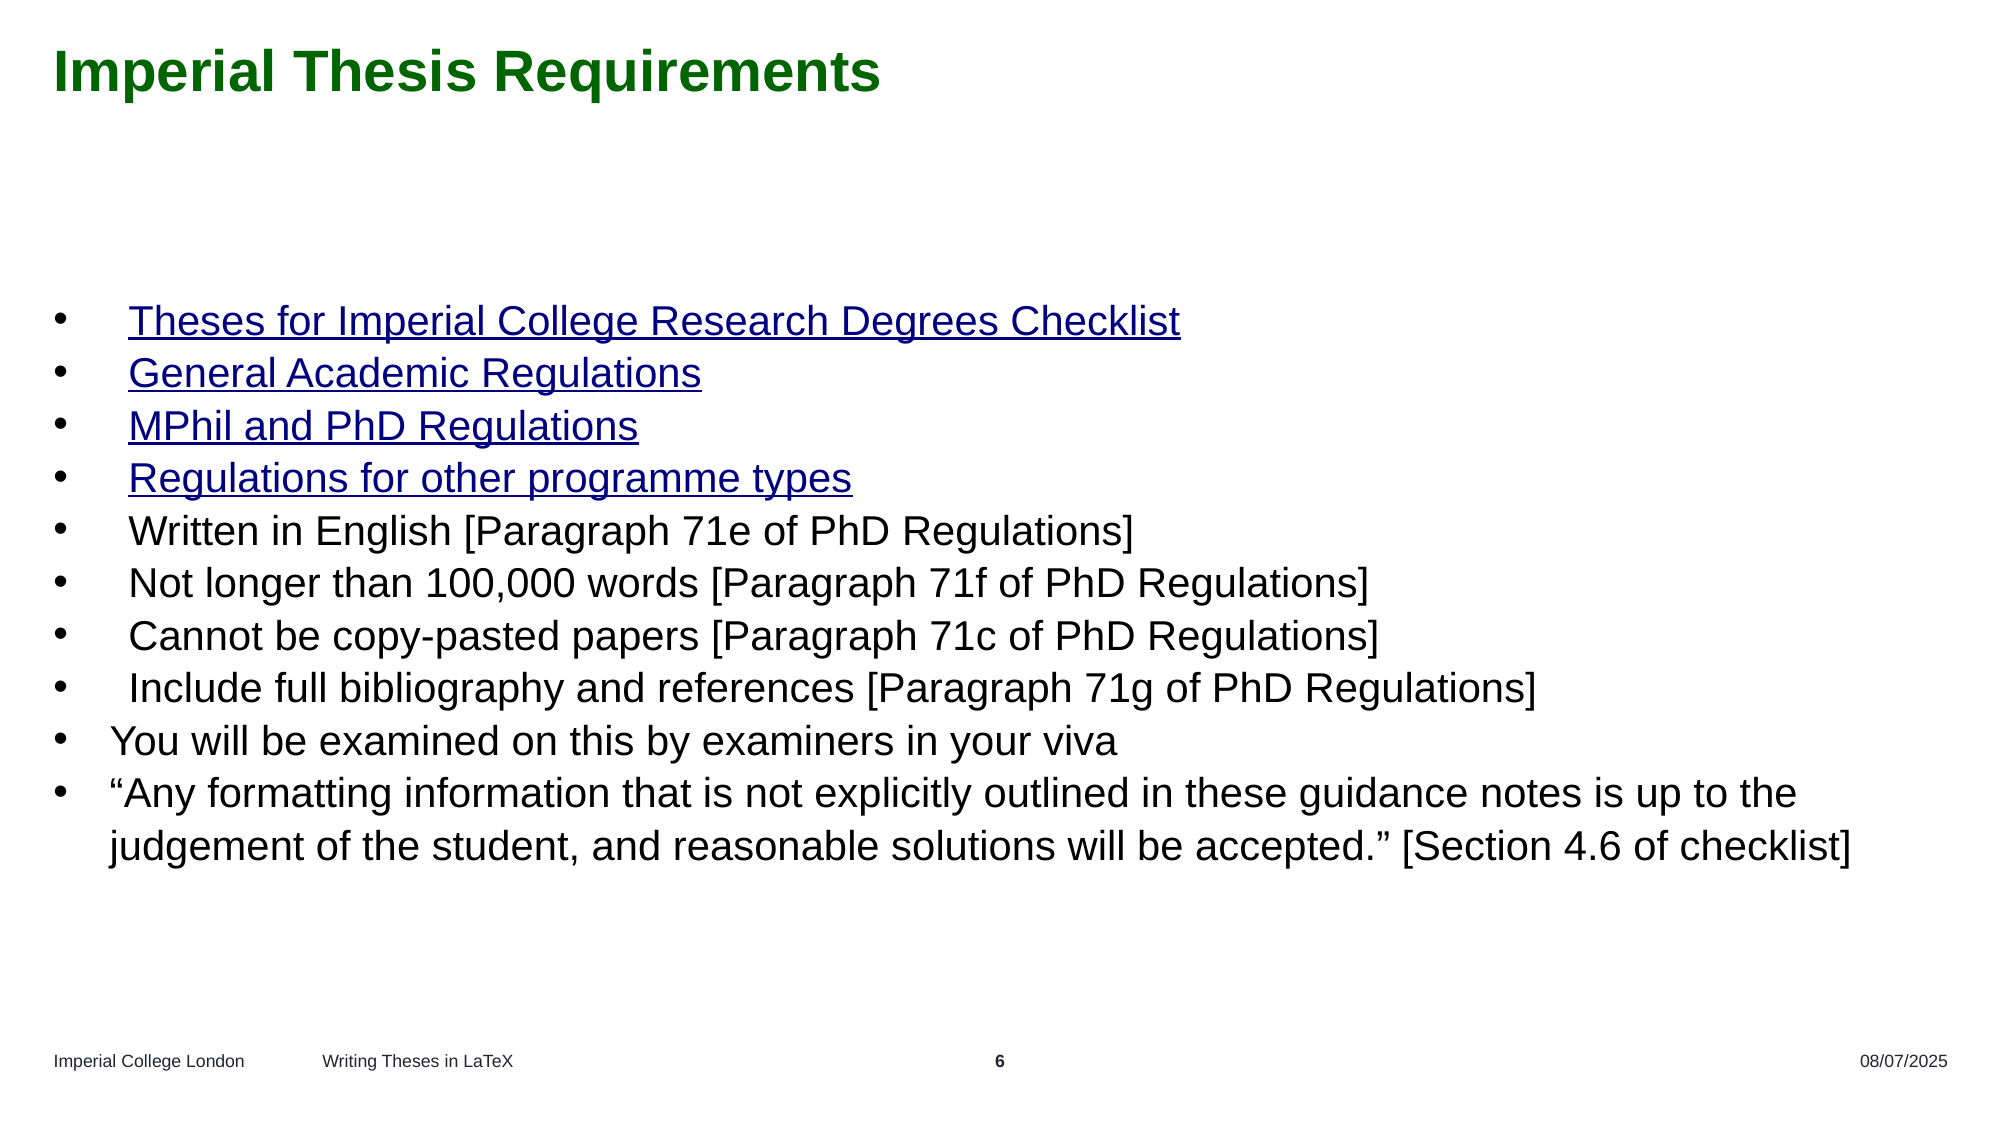

# Imperial Thesis Requirements
Theses for Imperial College Research Degrees Checklist
General Academic Regulations
MPhil and PhD Regulations
Regulations for other programme types
Written in English [Paragraph 71e of PhD Regulations]
Not longer than 100,000 words [Paragraph 71f of PhD Regulations]
Cannot be copy-pasted papers [Paragraph 71c of PhD Regulations]
Include full bibliography and references [Paragraph 71g of PhD Regulations]
You will be examined on this by examiners in your viva
“Any formatting information that is not explicitly outlined in these guidance notes is up to the judgement of the student, and reasonable solutions will be accepted.” [Section 4.6 of checklist]
Writing Theses in LaTeX
6
08/07/2025